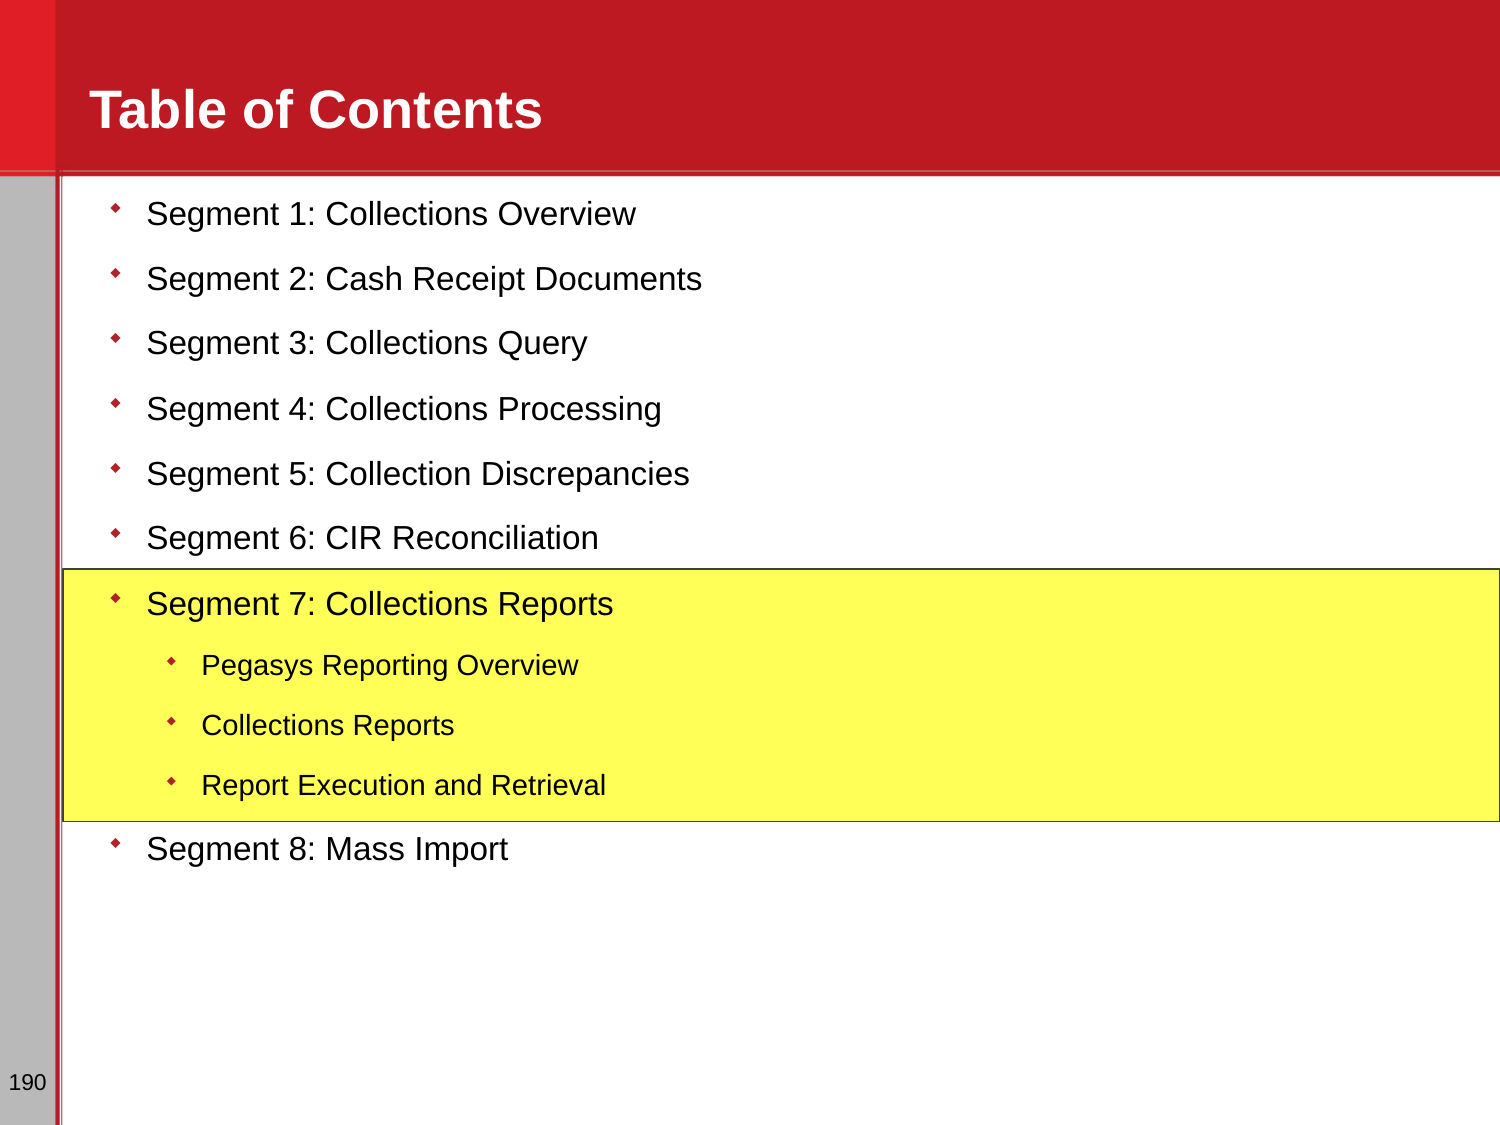

# Table of Contents
Segment 1: Collections Overview
Segment 2: Cash Receipt Documents
Segment 3: Collections Query
Segment 4: Collections Processing
Segment 5: Collection Discrepancies
Segment 6: CIR Reconciliation
Segment 7: Collections Reports
Pegasys Reporting Overview
Collections Reports
Report Execution and Retrieval
Segment 8: Mass Import

190